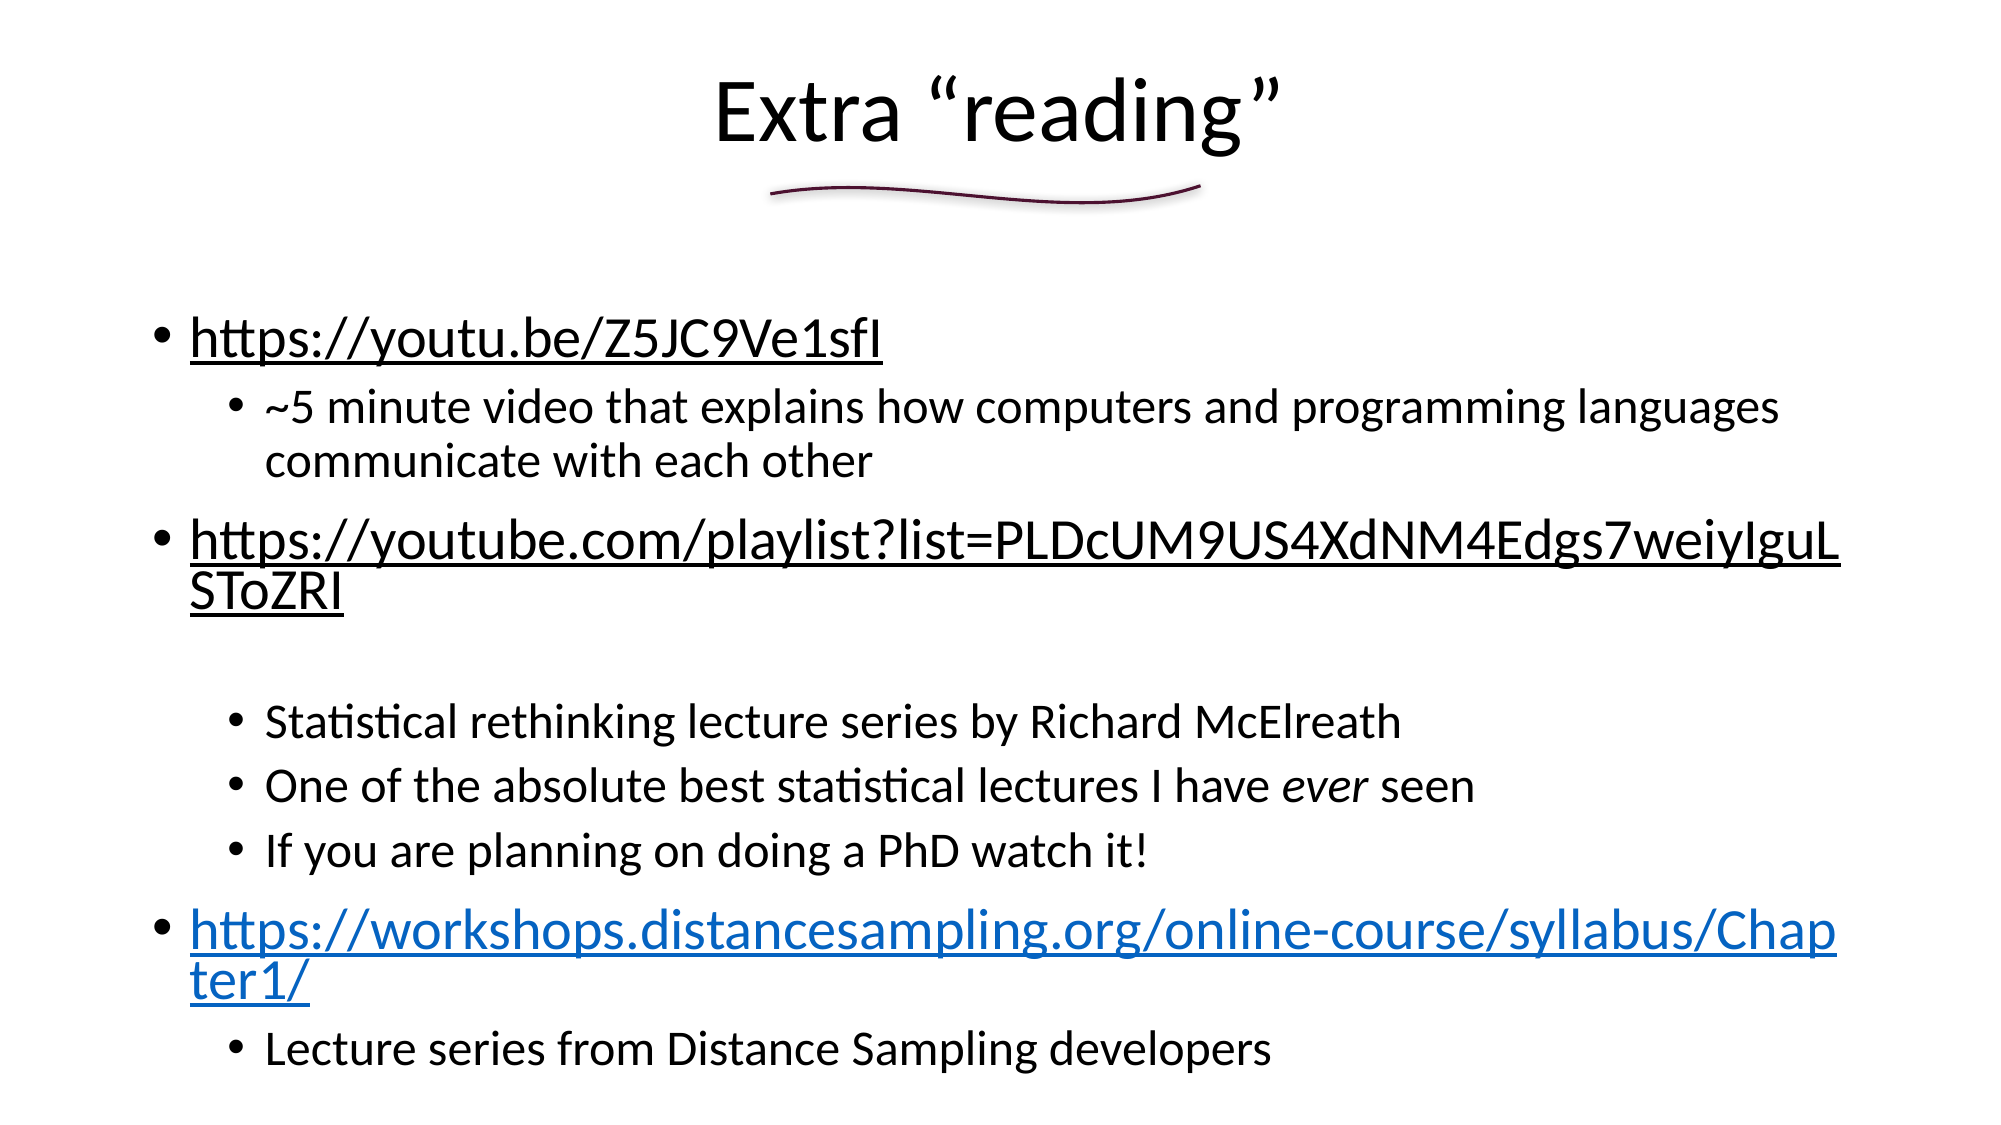

# Extra “reading”

https://youtu.be/Z5JC9Ve1sfI
~5 minute video that explains how computers and programming languages communicate with each other
https://youtube.com/playlist?list=PLDcUM9US4XdNM4Edgs7weiyIguLSToZRI
Statistical rethinking lecture series by Richard McElreath
One of the absolute best statistical lectures I have ever seen
If you are planning on doing a PhD watch it!
https://workshops.distancesampling.org/online-course/syllabus/Chapter1/
Lecture series from Distance Sampling developers